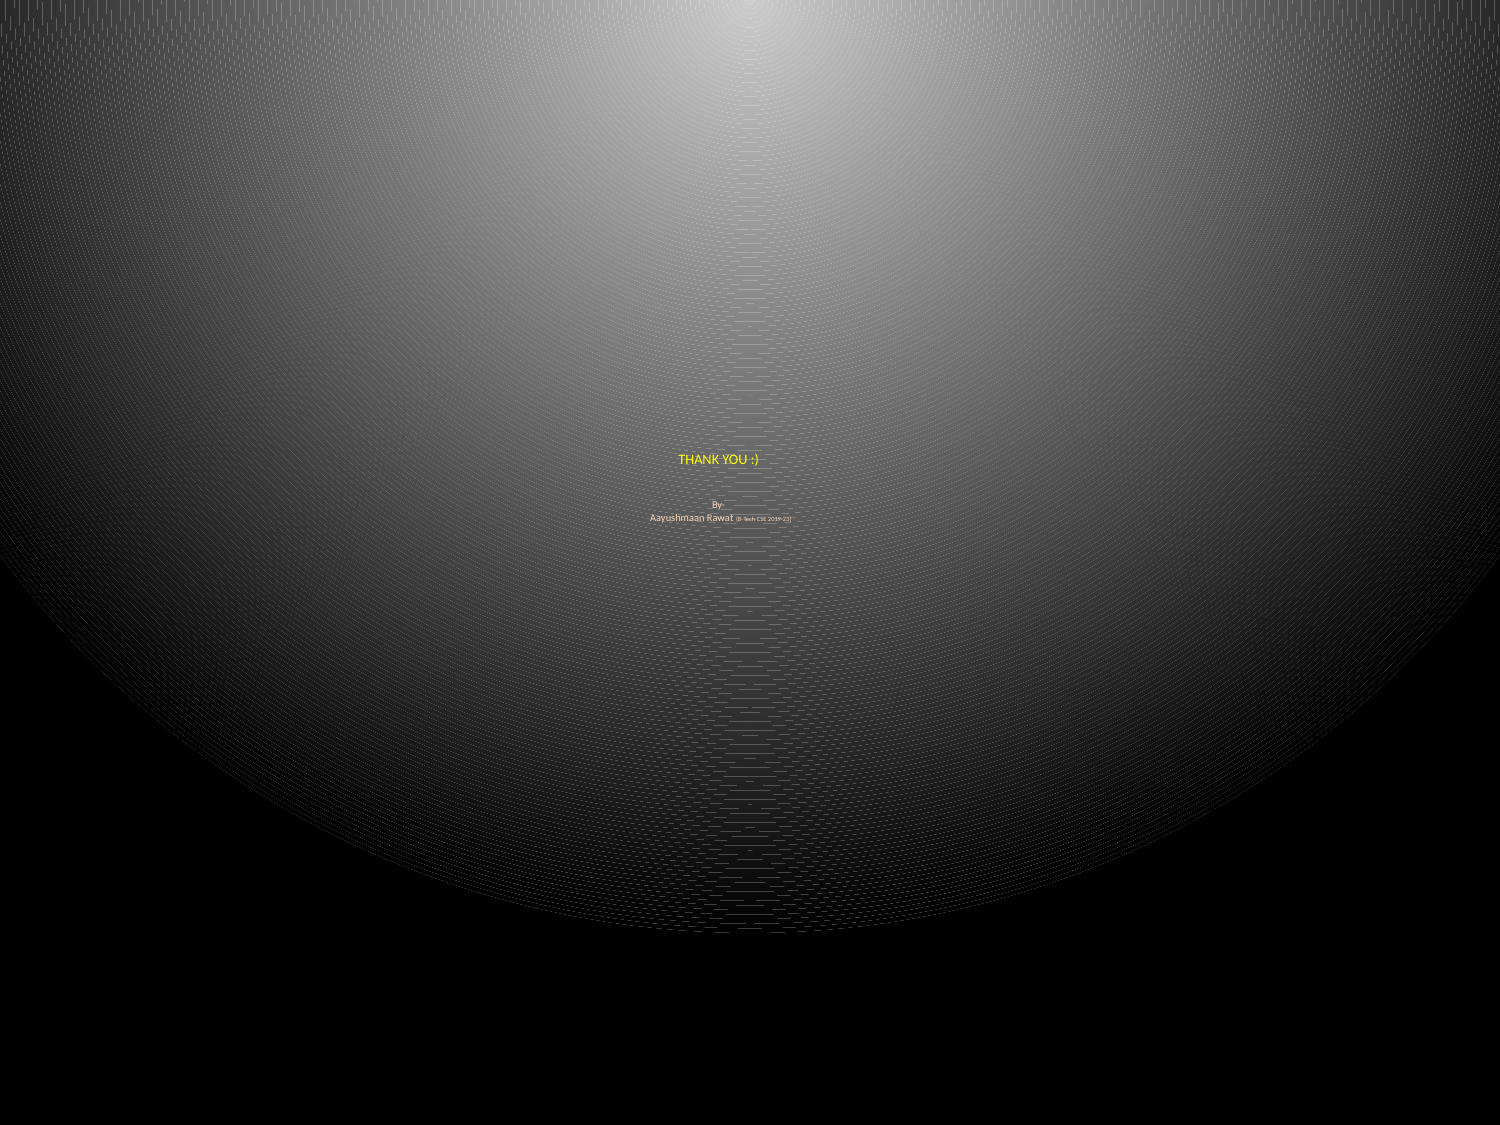

# THANK YOU :) By- Aayushmaan Rawat (B-Tech CSE 2019-23)